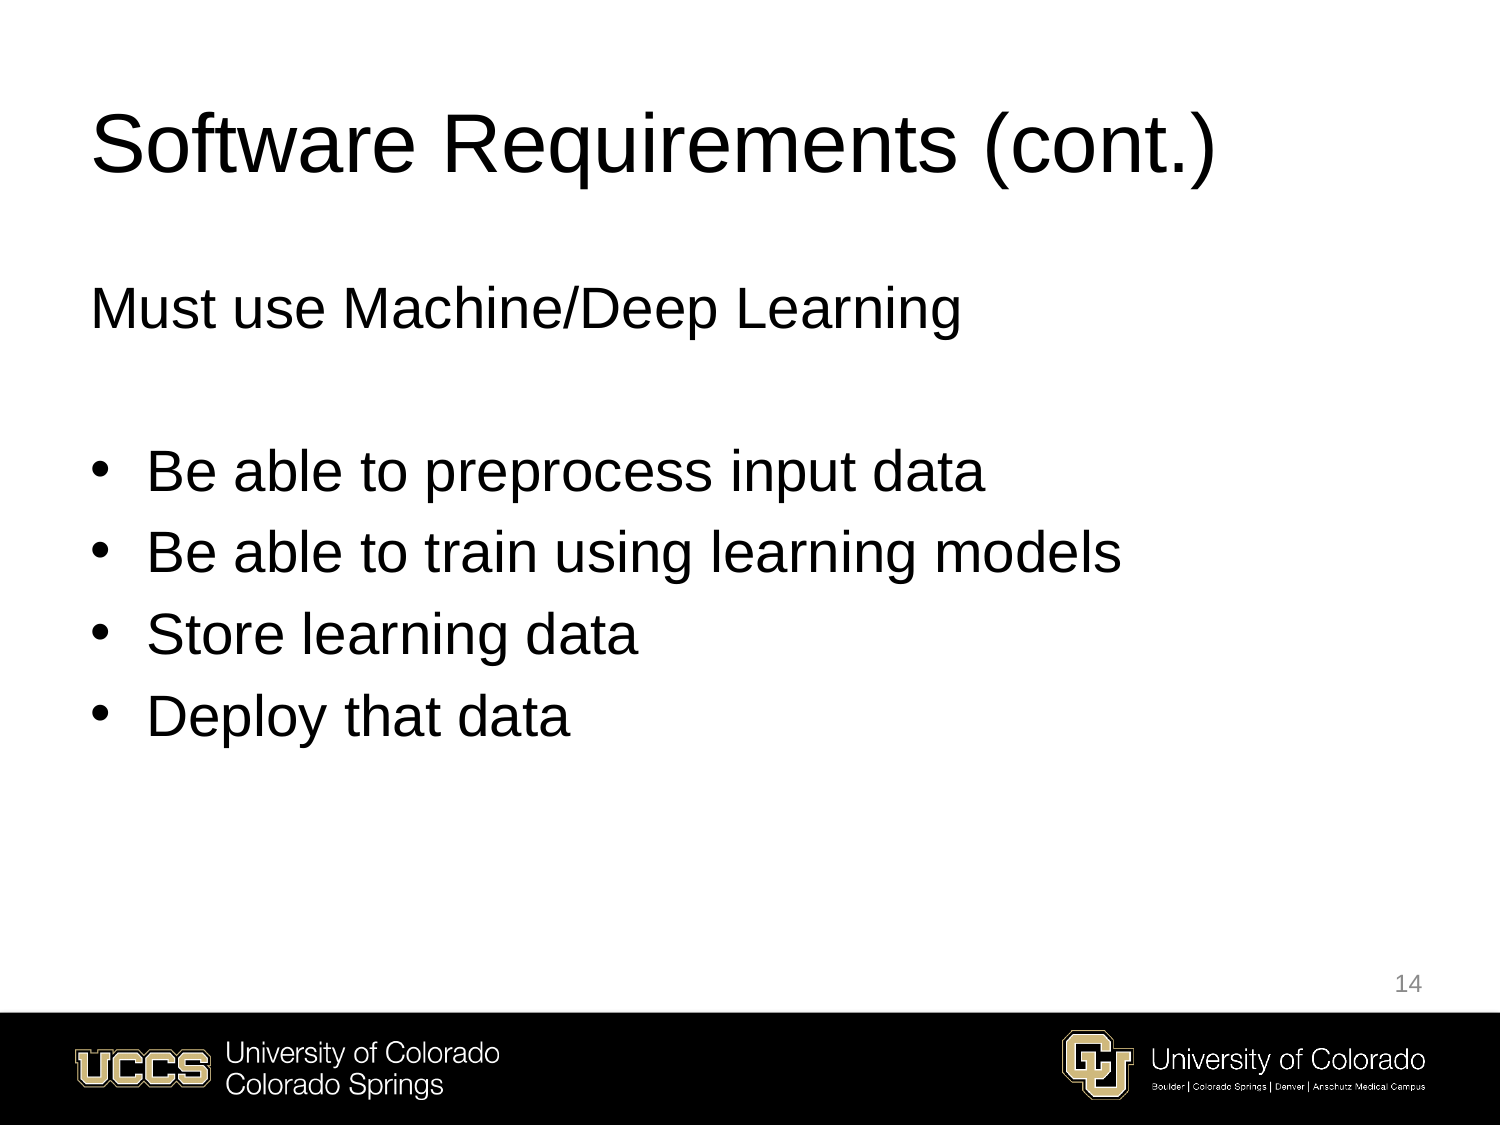

# Software Requirements (cont.)
Must use Machine/Deep Learning

Be able to preprocess input data
Be able to train using learning models
Store learning data
Deploy that data

14